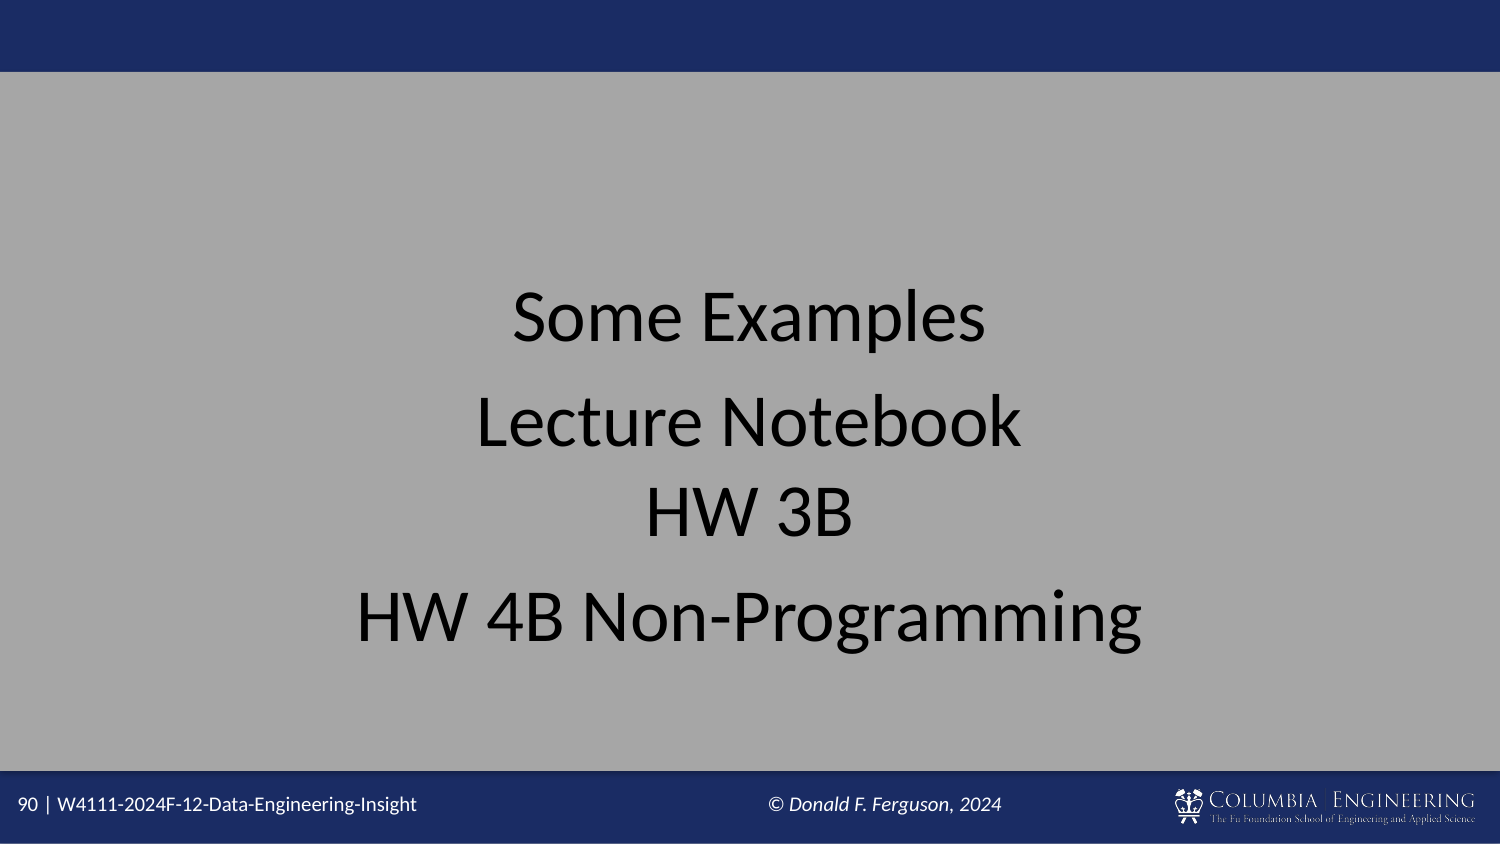

Some Examples
Lecture Notebook
HW 3B
HW 4B Non-Programming